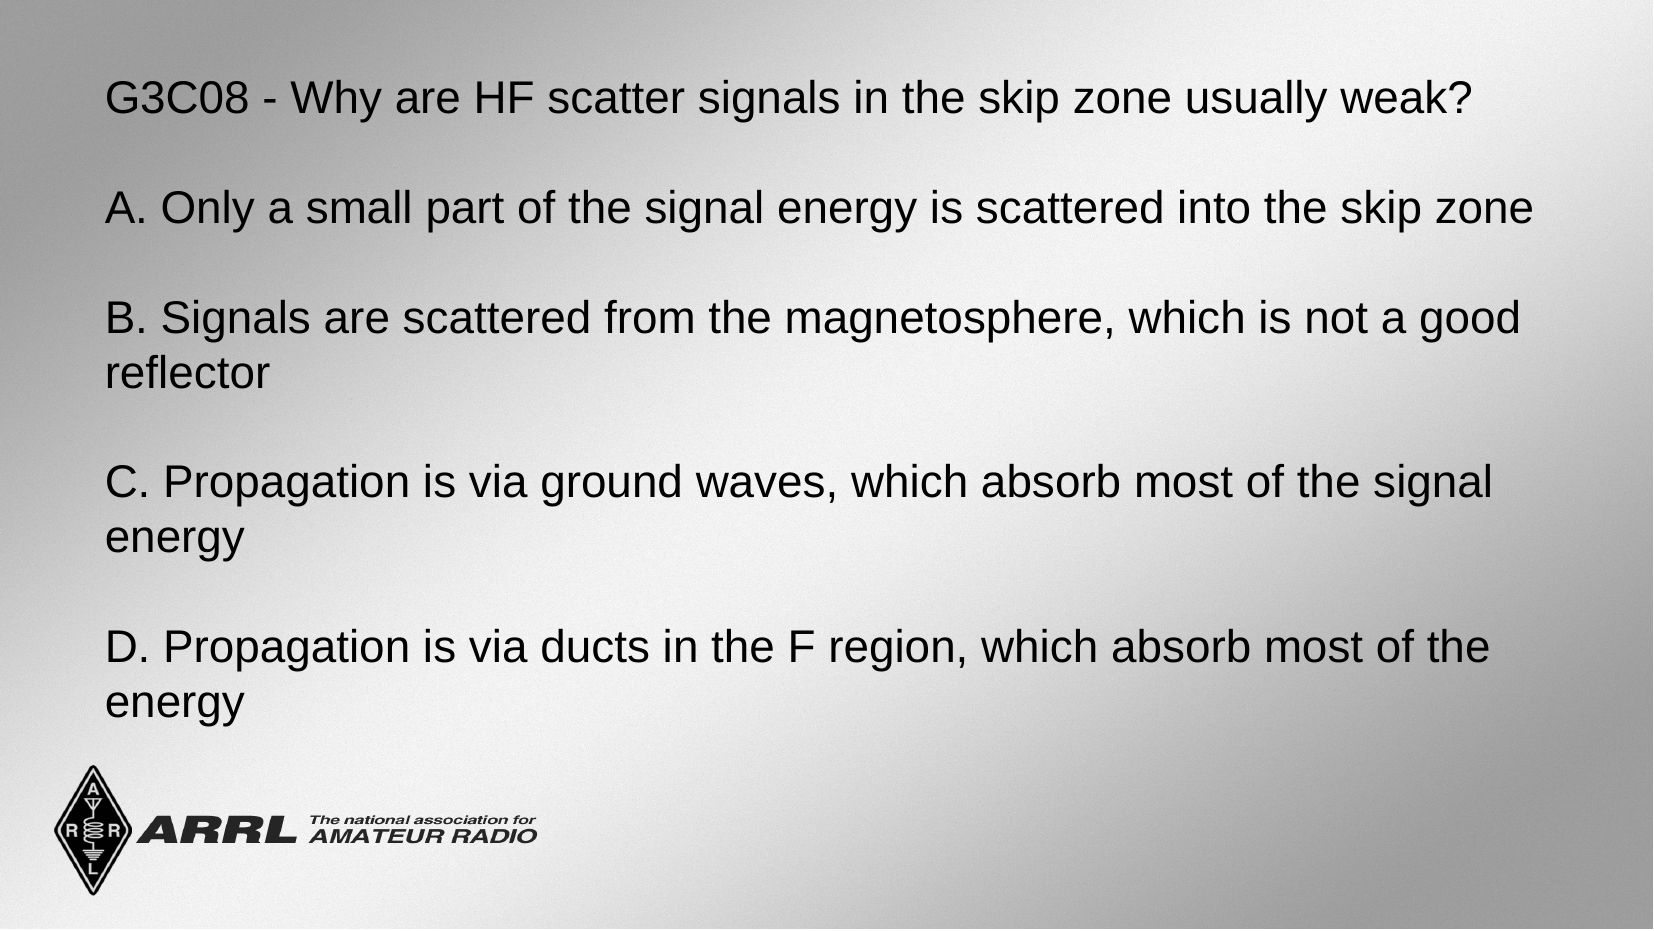

G3C08 - Why are HF scatter signals in the skip zone usually weak?

A. Only a small part of the signal energy is scattered into the skip zone

B. Signals are scattered from the magnetosphere, which is not a good reflector

C. Propagation is via ground waves, which absorb most of the signal energy

D. Propagation is via ducts in the F region, which absorb most of the energy